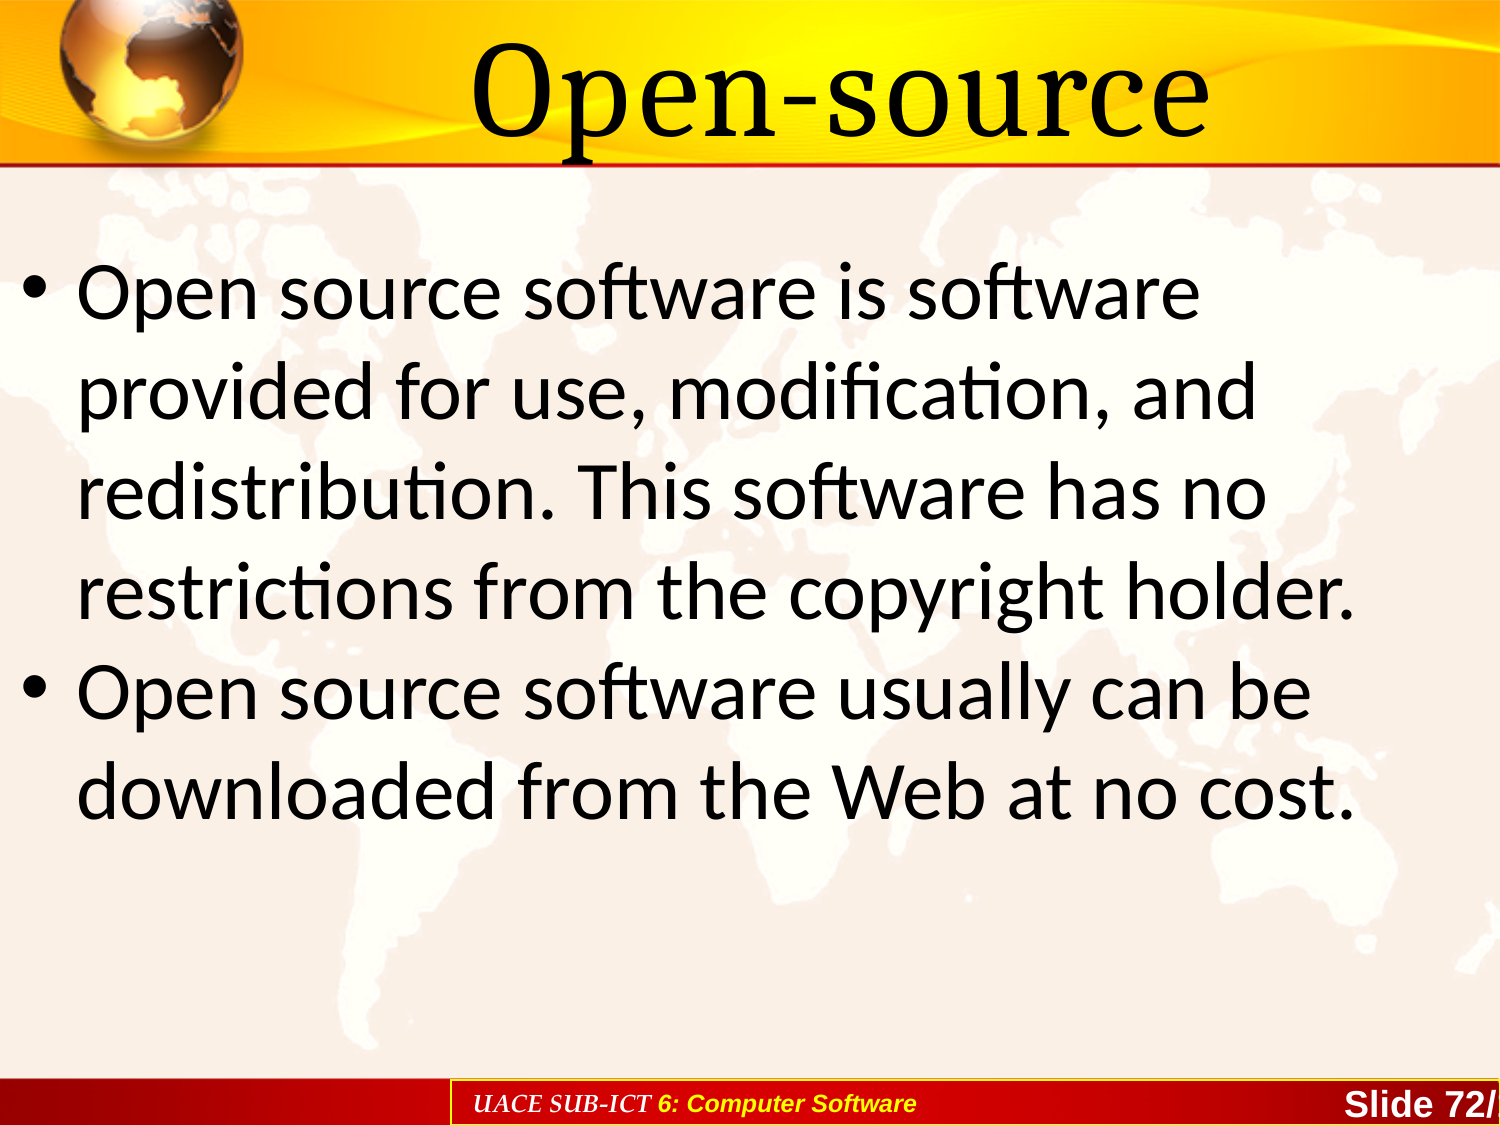

# Open-source
Open source software is software provided for use, modification, and redistribution. This software has no restrictions from the copyright holder.
Open source software usually can be downloaded from the Web at no cost.